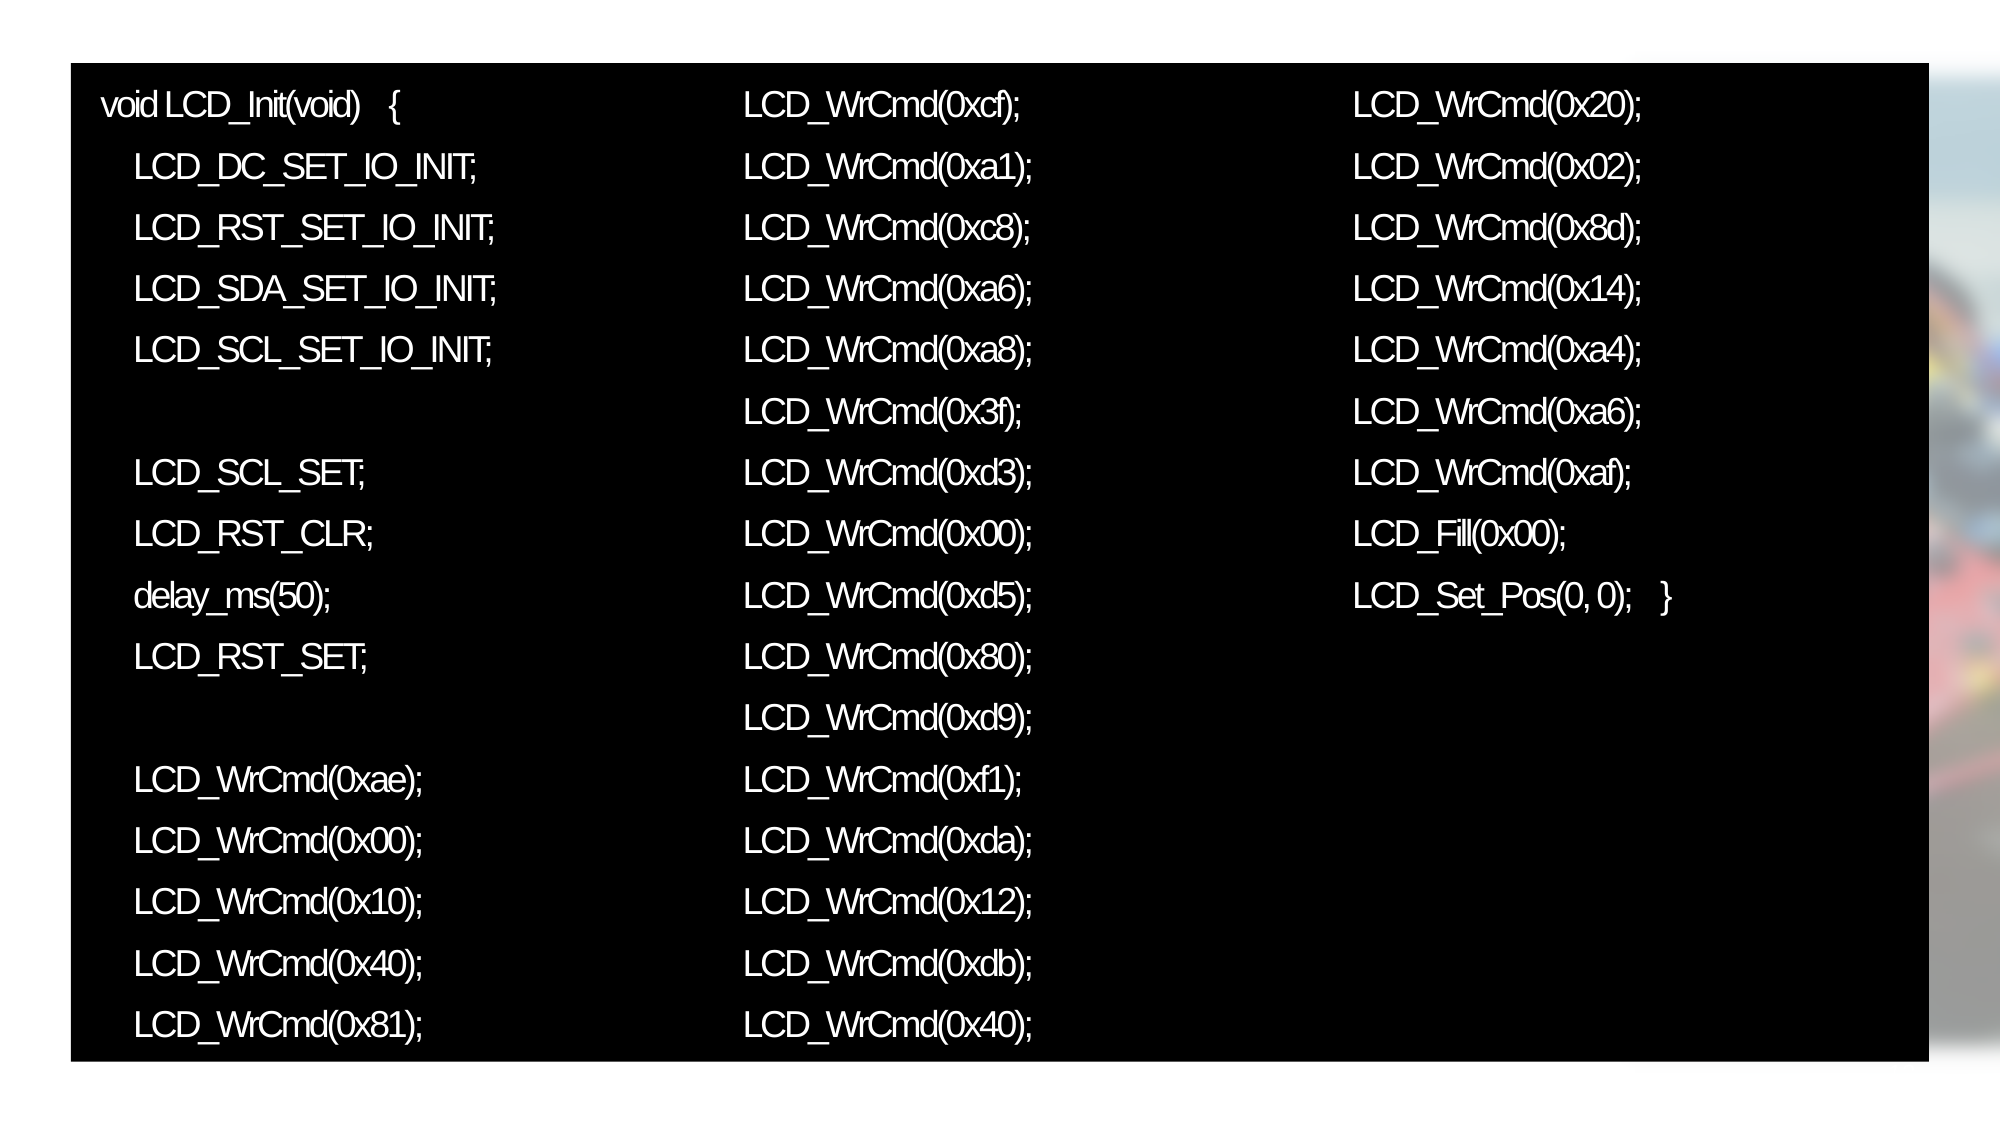

void LCD_Init(void)    {
    LCD_DC_SET_IO_INIT;
    LCD_RST_SET_IO_INIT;
    LCD_SDA_SET_IO_INIT;
    LCD_SCL_SET_IO_INIT;

    LCD_SCL_SET;
    LCD_RST_CLR;
    delay_ms(50);
    LCD_RST_SET;

    LCD_WrCmd(0xae);
    LCD_WrCmd(0x00);
    LCD_WrCmd(0x10);
    LCD_WrCmd(0x40);
    LCD_WrCmd(0x81);
    LCD_WrCmd(0xcf);
    LCD_WrCmd(0xa1);
    LCD_WrCmd(0xc8);
    LCD_WrCmd(0xa6);
    LCD_WrCmd(0xa8);
    LCD_WrCmd(0x3f);
    LCD_WrCmd(0xd3);
    LCD_WrCmd(0x00);
    LCD_WrCmd(0xd5);
    LCD_WrCmd(0x80);
    LCD_WrCmd(0xd9);
    LCD_WrCmd(0xf1);
    LCD_WrCmd(0xda);
    LCD_WrCmd(0x12);
    LCD_WrCmd(0xdb);
    LCD_WrCmd(0x40);
    LCD_WrCmd(0x20);
    LCD_WrCmd(0x02);
    LCD_WrCmd(0x8d);
    LCD_WrCmd(0x14);
    LCD_WrCmd(0xa4);
    LCD_WrCmd(0xa6);
    LCD_WrCmd(0xaf);
    LCD_Fill(0x00);
    LCD_Set_Pos(0, 0);    }
13